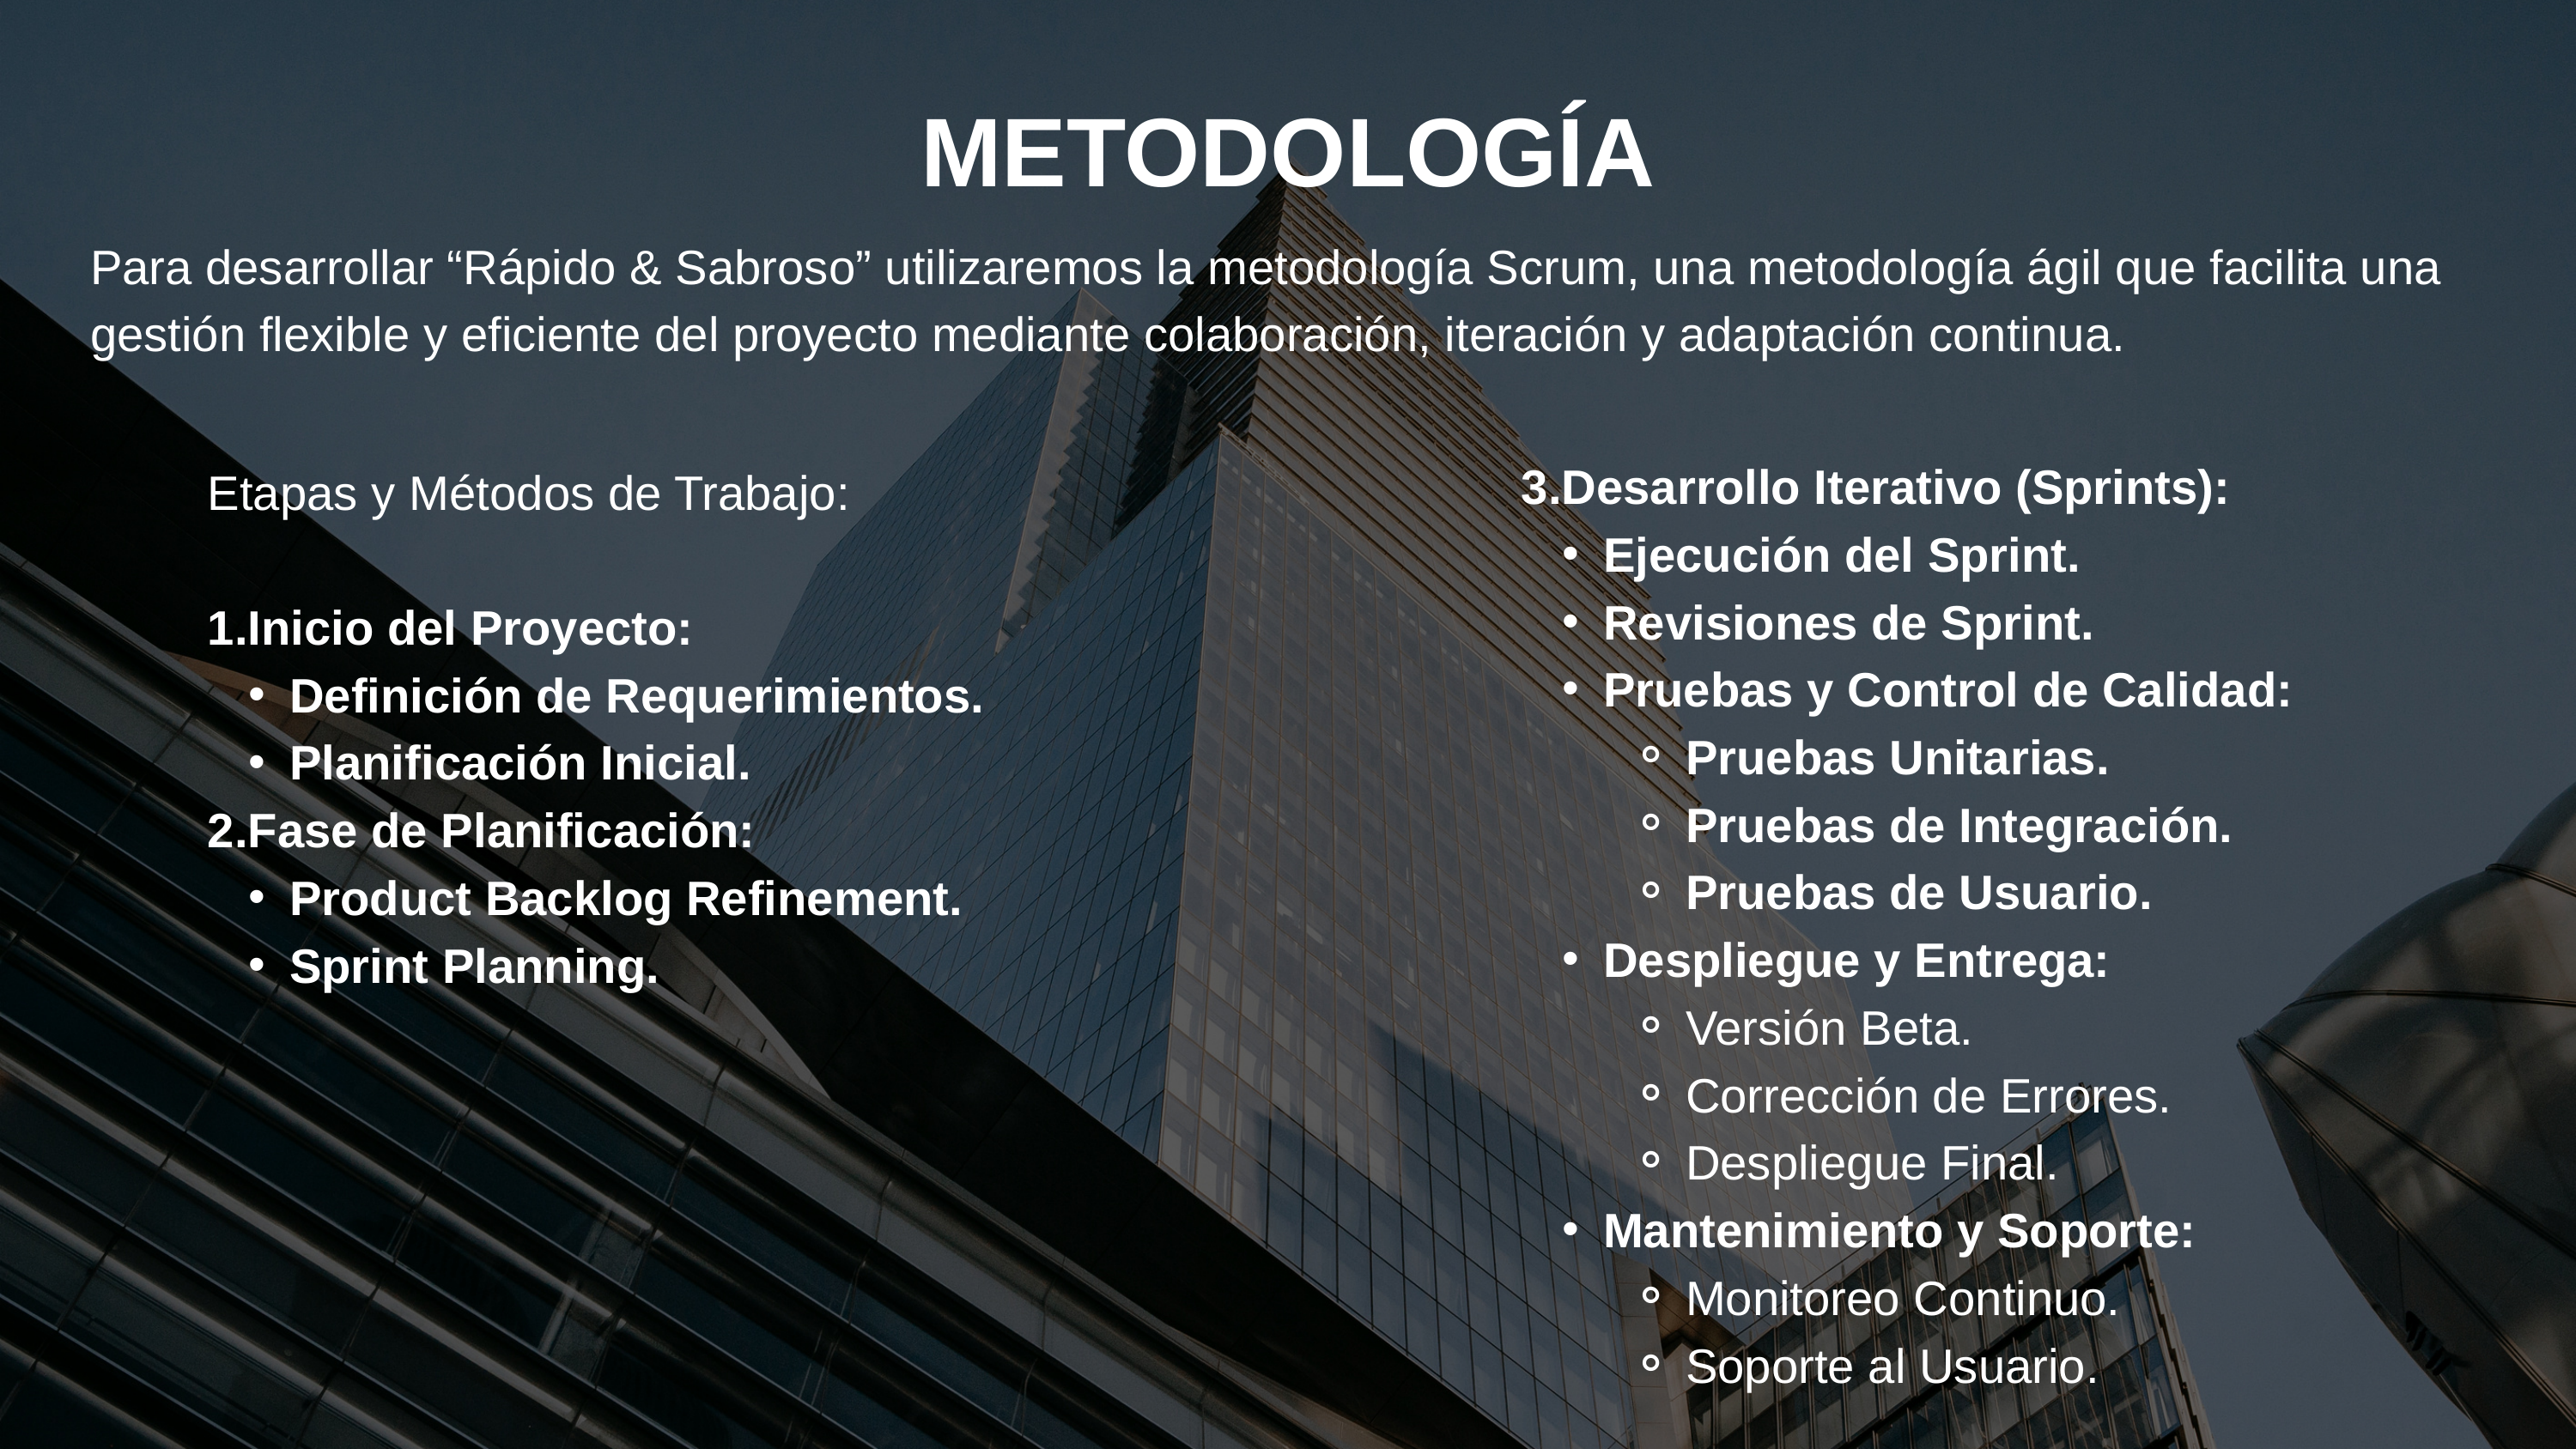

METODOLOGÍA
Para desarrollar “Rápido & Sabroso” utilizaremos la metodología Scrum, una metodología ágil que facilita una gestión flexible y eficiente del proyecto mediante colaboración, iteración y adaptación continua.

3.Desarrollo Iterativo (Sprints):
Ejecución del Sprint.
Revisiones de Sprint.
Pruebas y Control de Calidad:
Pruebas Unitarias.
Pruebas de Integración.
Pruebas de Usuario.
Despliegue y Entrega:
Versión Beta.
Corrección de Errores.
Despliegue Final.
Mantenimiento y Soporte:
Monitoreo Continuo.
Soporte al Usuario.

Etapas y Métodos de Trabajo:

1.Inicio del Proyecto:
Definición de Requerimientos.
Planificación Inicial.
2.Fase de Planificación:
Product Backlog Refinement.
Sprint Planning.